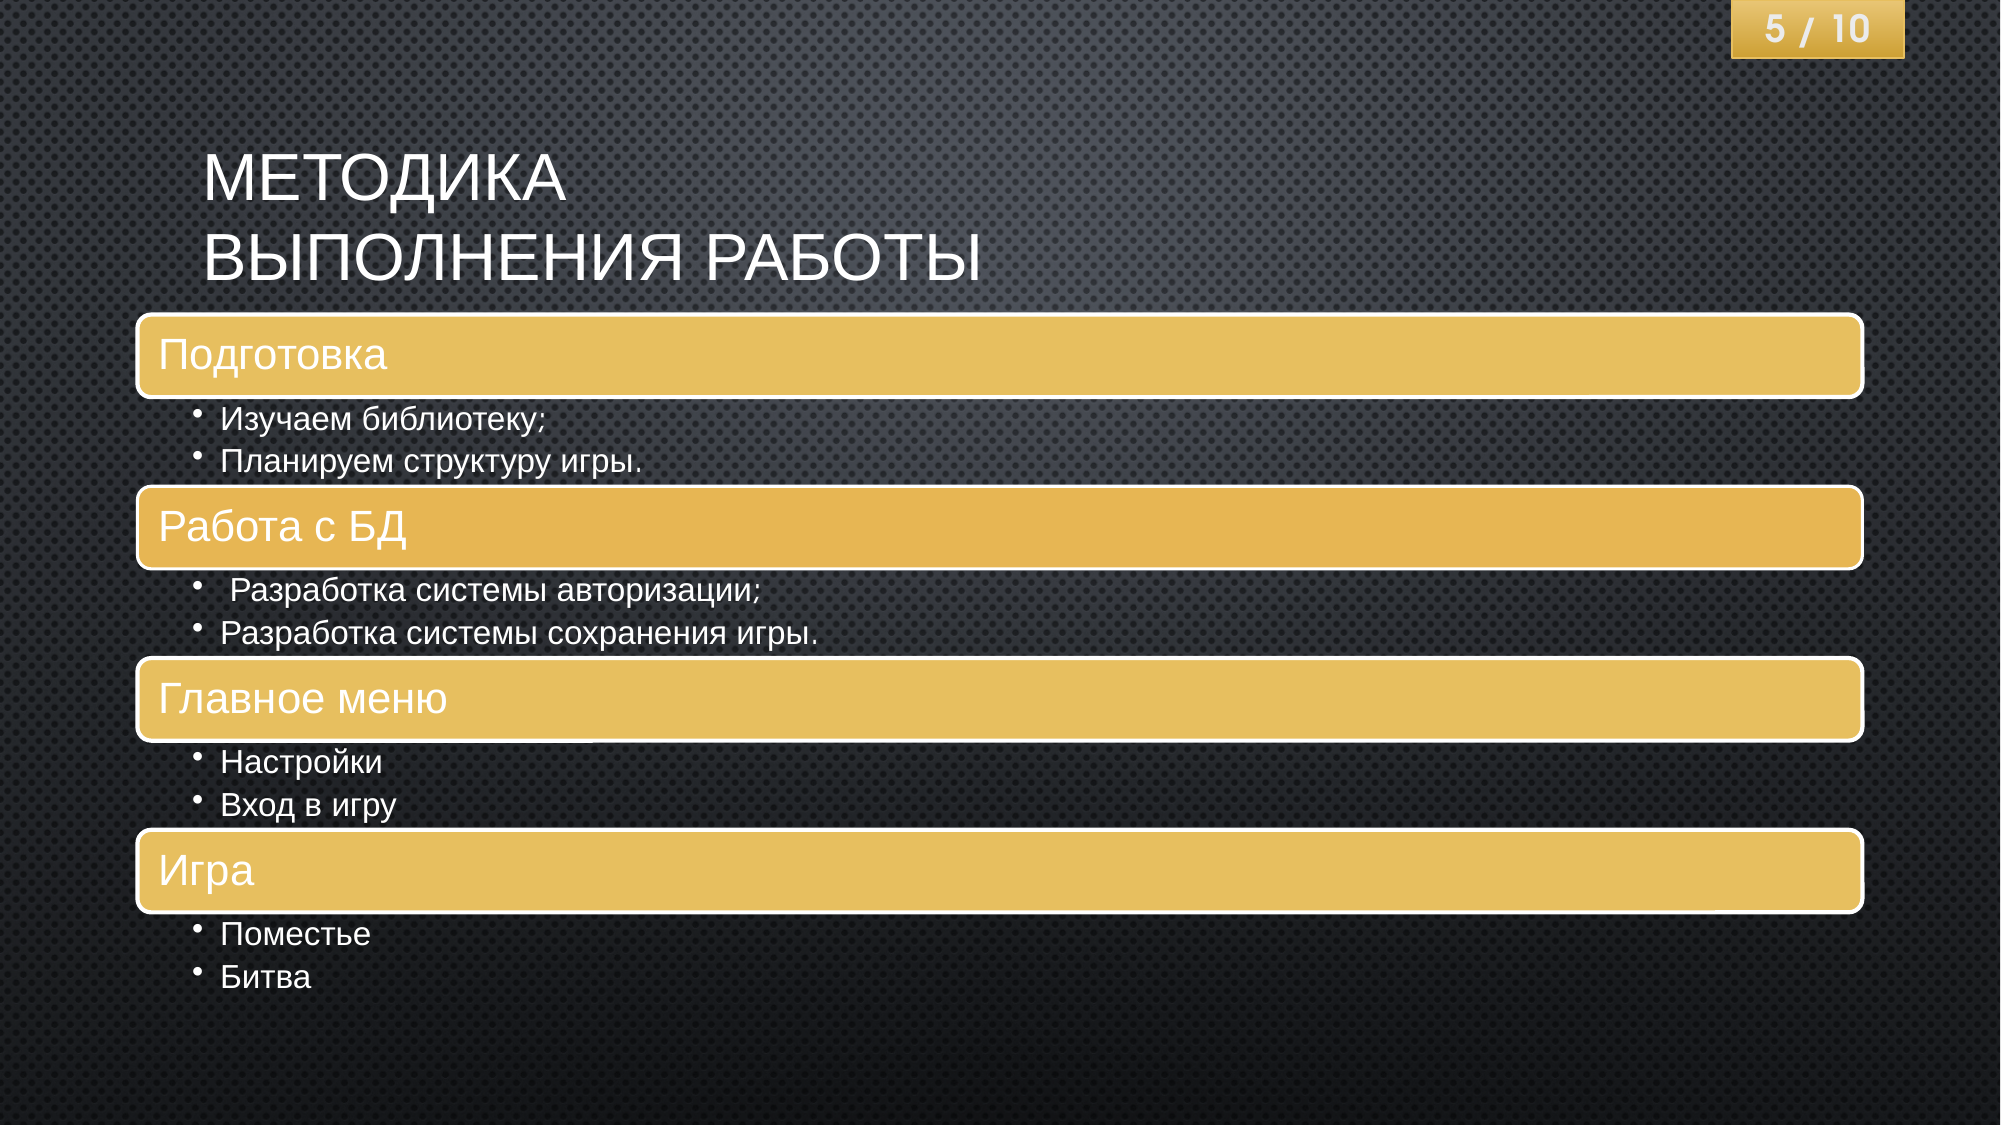

5 / 10
# Методика выполнения работы
Подготовка
Изучаем библиотеку;
Планируем структуру игры.
Работа с БД
 Разработка системы авторизации;
Разработка системы сохранения игры.
Главное меню
Настройки
Вход в игру
Игра
Поместье
Битва